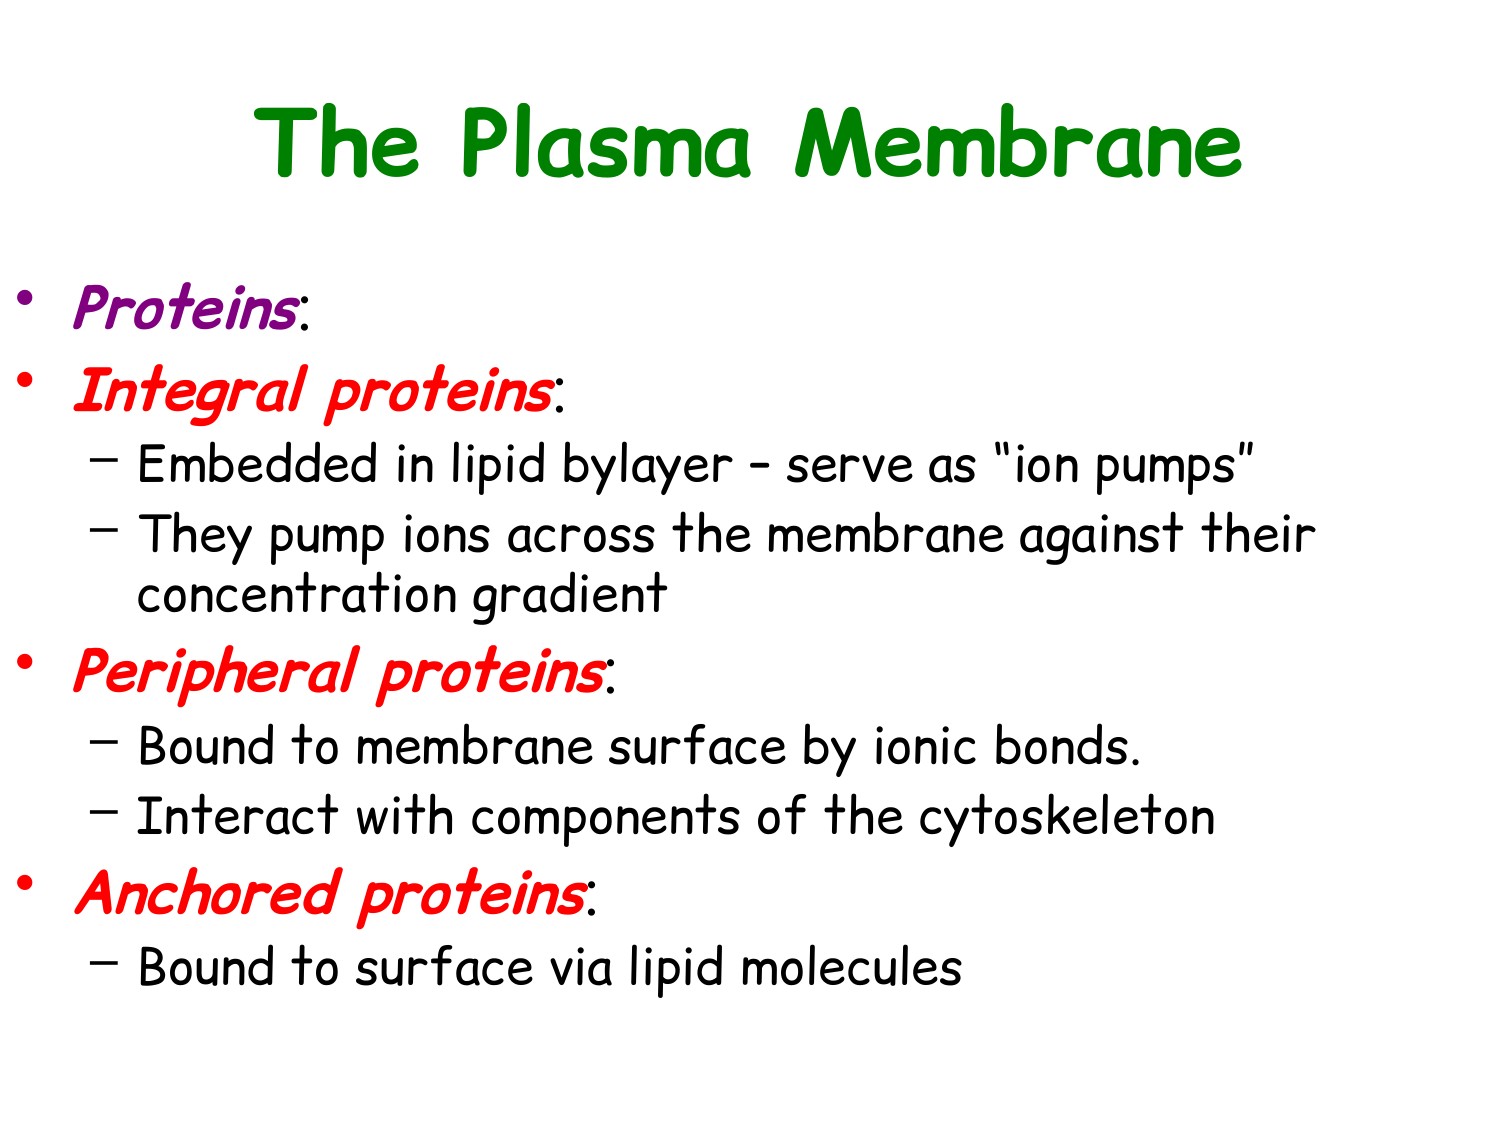

# The Plasma Membrane
Proteins:
Integral proteins:
Embedded in lipid bylayer – serve as “ion pumps”
They pump ions across the membrane against their concentration gradient
Peripheral proteins:
Bound to membrane surface by ionic bonds.
Interact with components of the cytoskeleton
Anchored proteins:
Bound to surface via lipid molecules